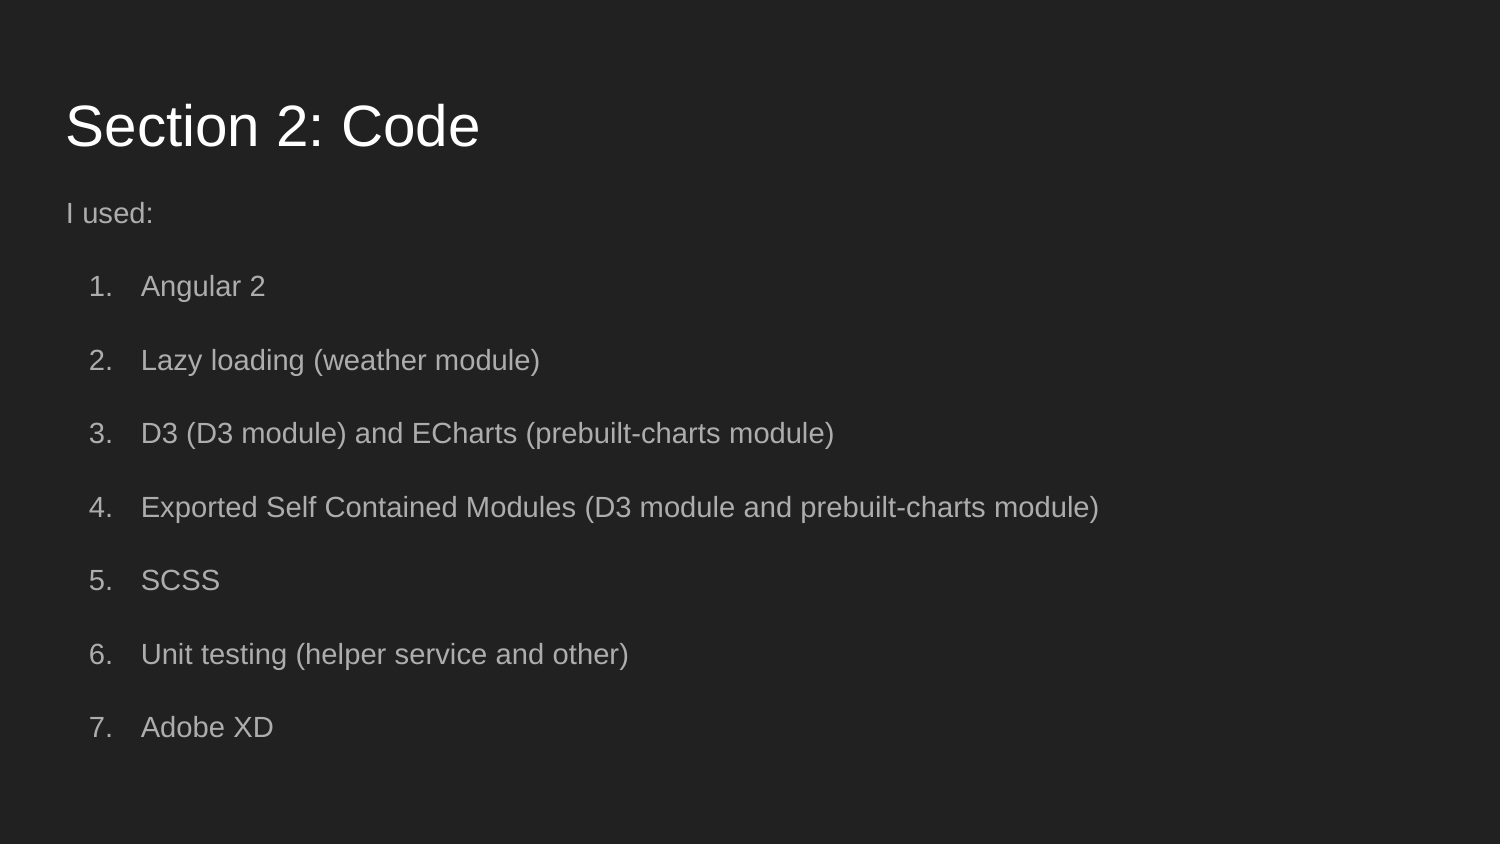

Section 2: Code
I used:
Angular 2
Lazy loading (weather module)
D3 (D3 module) and ECharts (prebuilt-charts module)
Exported Self Contained Modules (D3 module and prebuilt-charts module)
SCSS
Unit testing (helper service and other)
Adobe XD